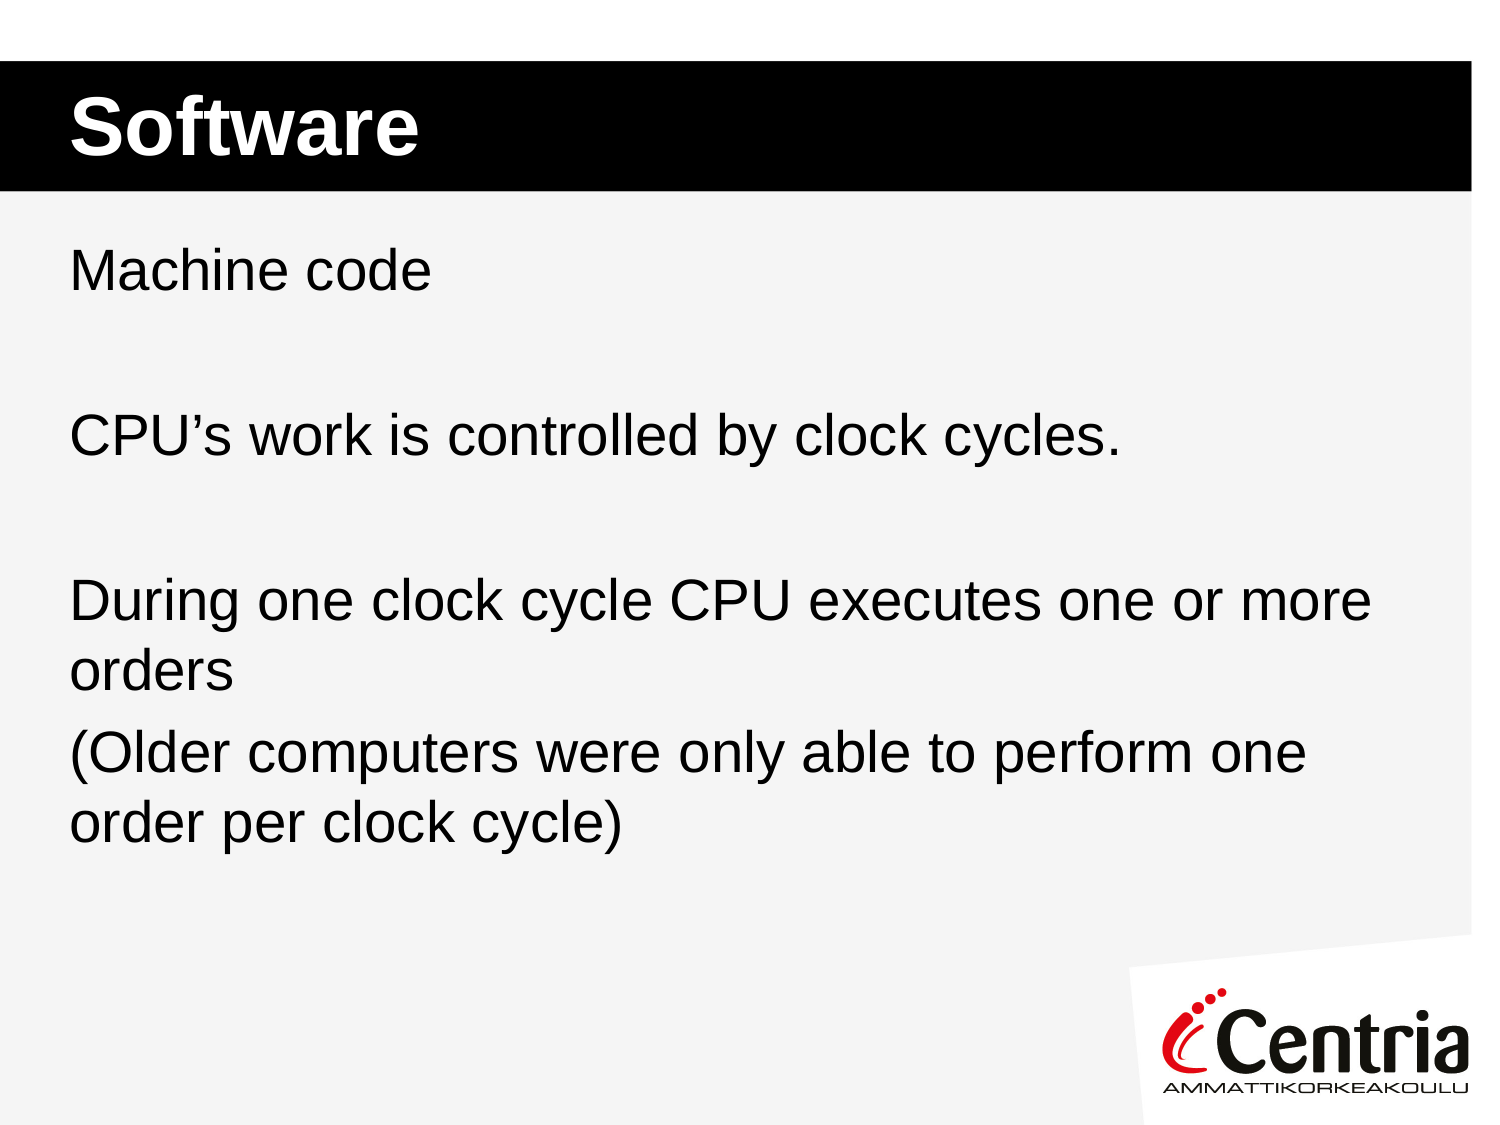

# Software
Machine code

CPU’s work is controlled by clock cycles.

During one clock cycle CPU executes one or more orders
(Older computers were only able to perform one order per clock cycle)